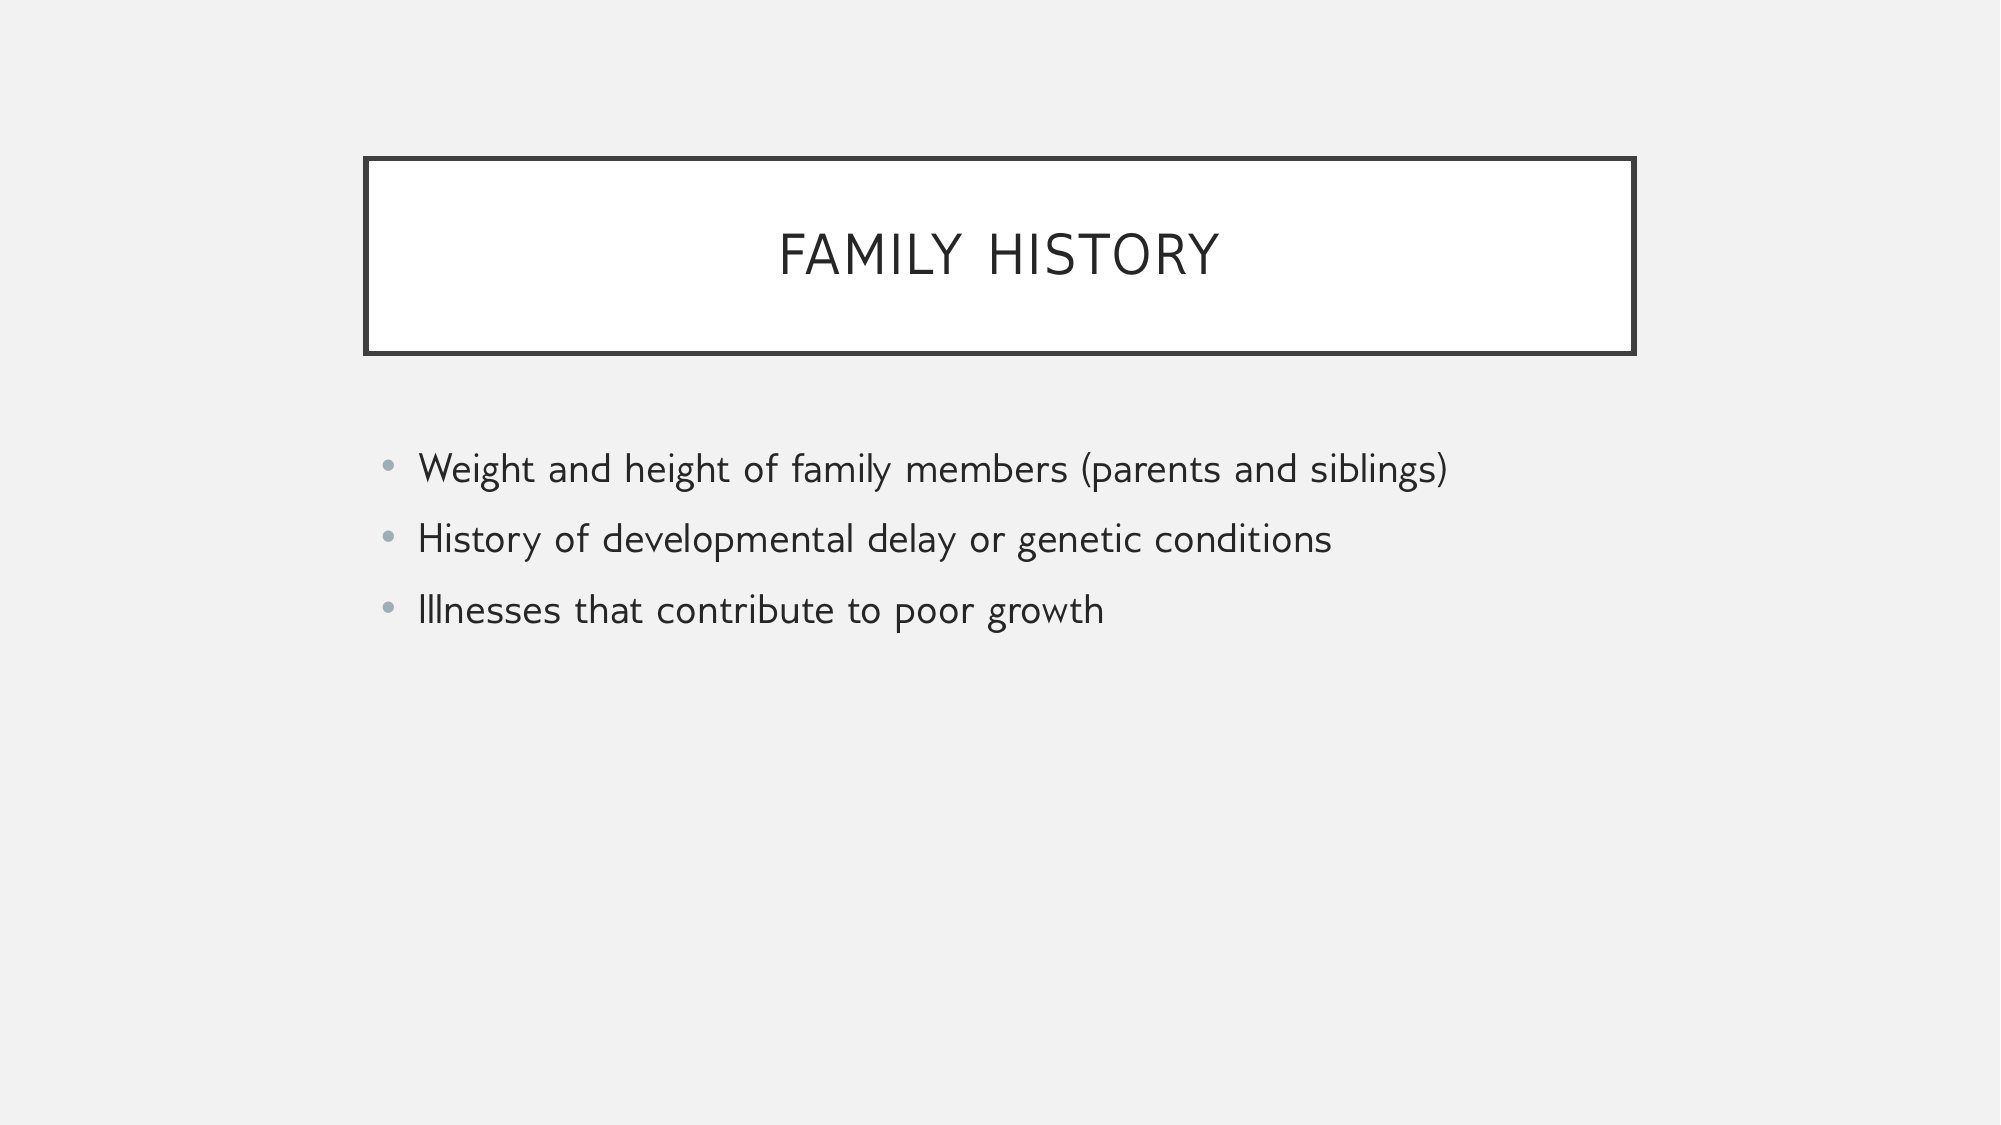

# Family History
Weight and height of family members (parents and siblings)
History of developmental delay or genetic conditions
Illnesses that contribute to poor growth